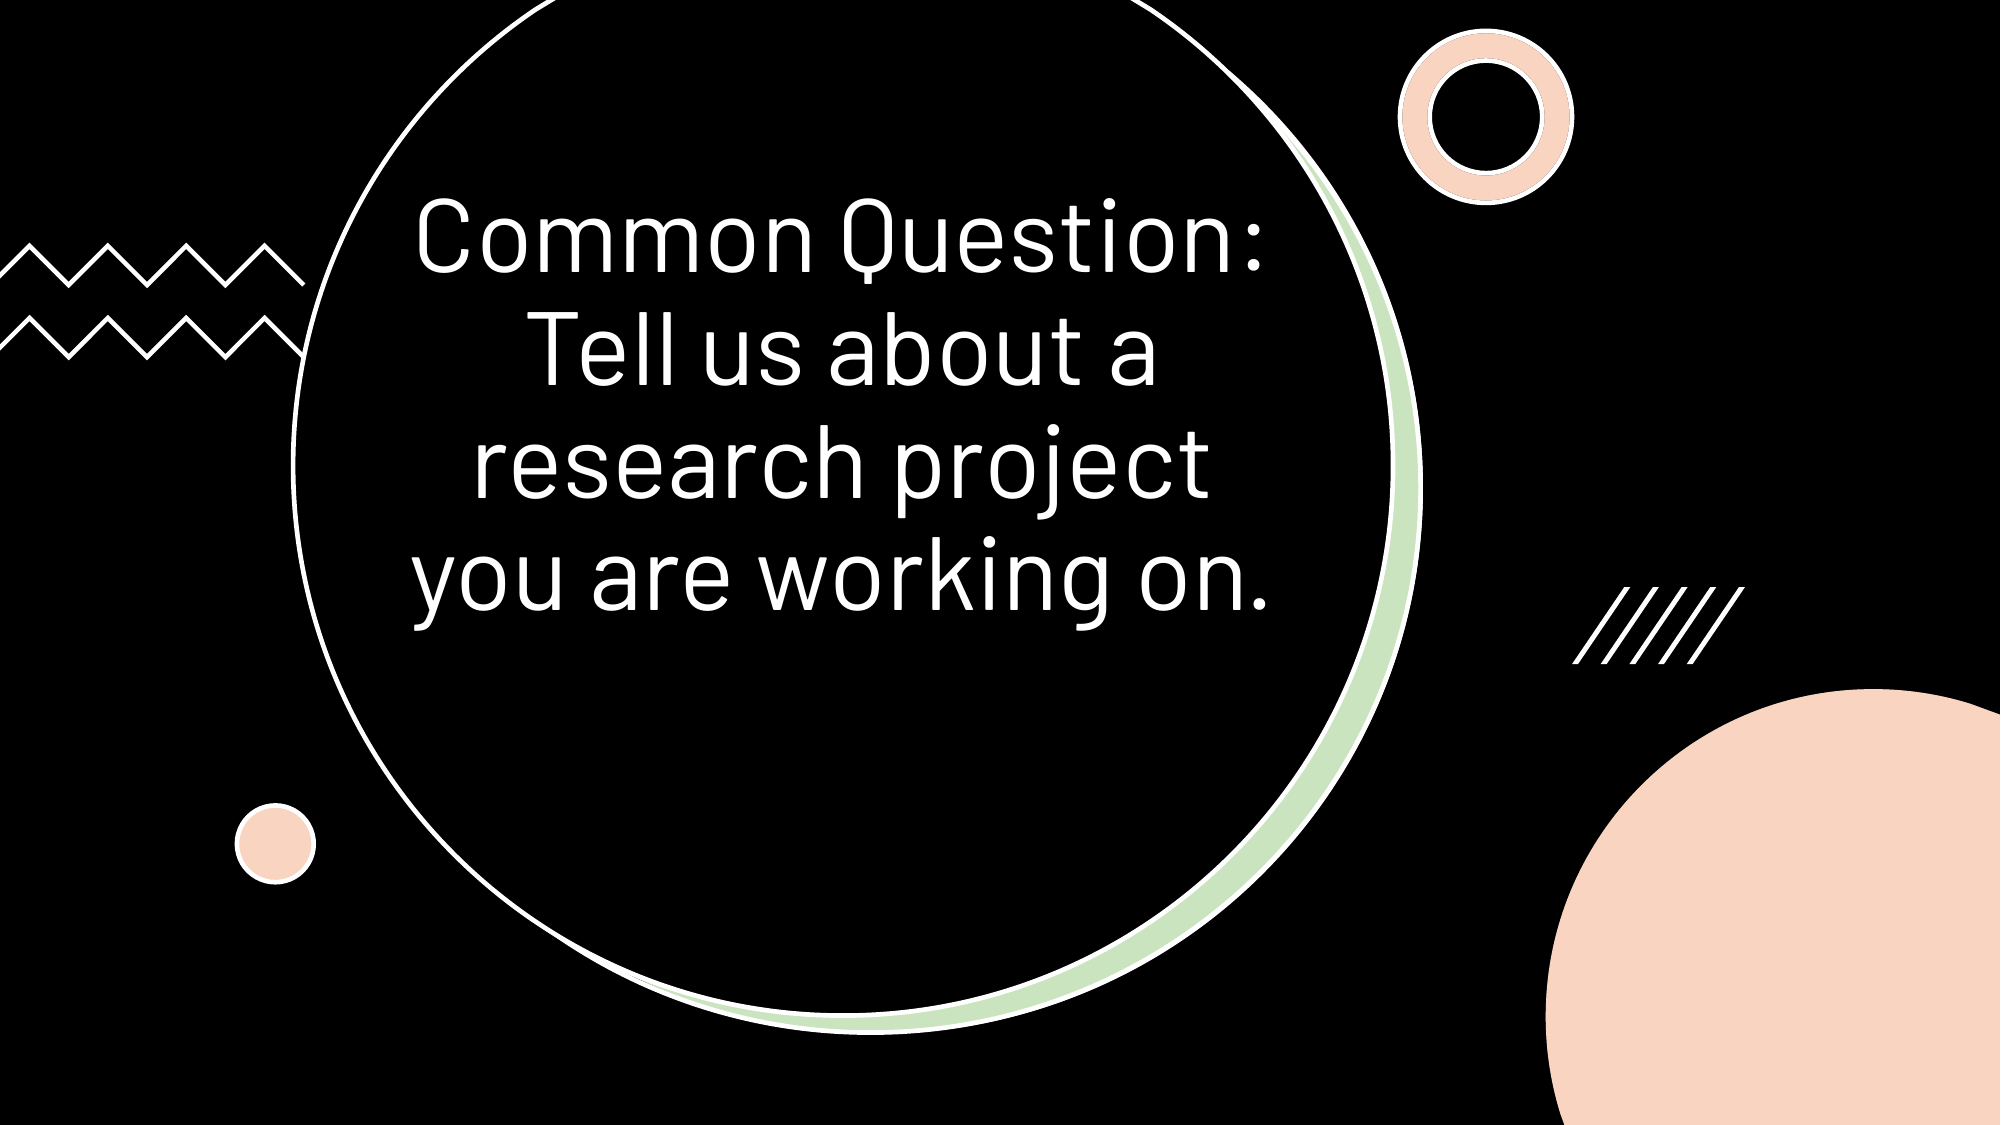

# Common Question: Tell us about a research project you are working on.